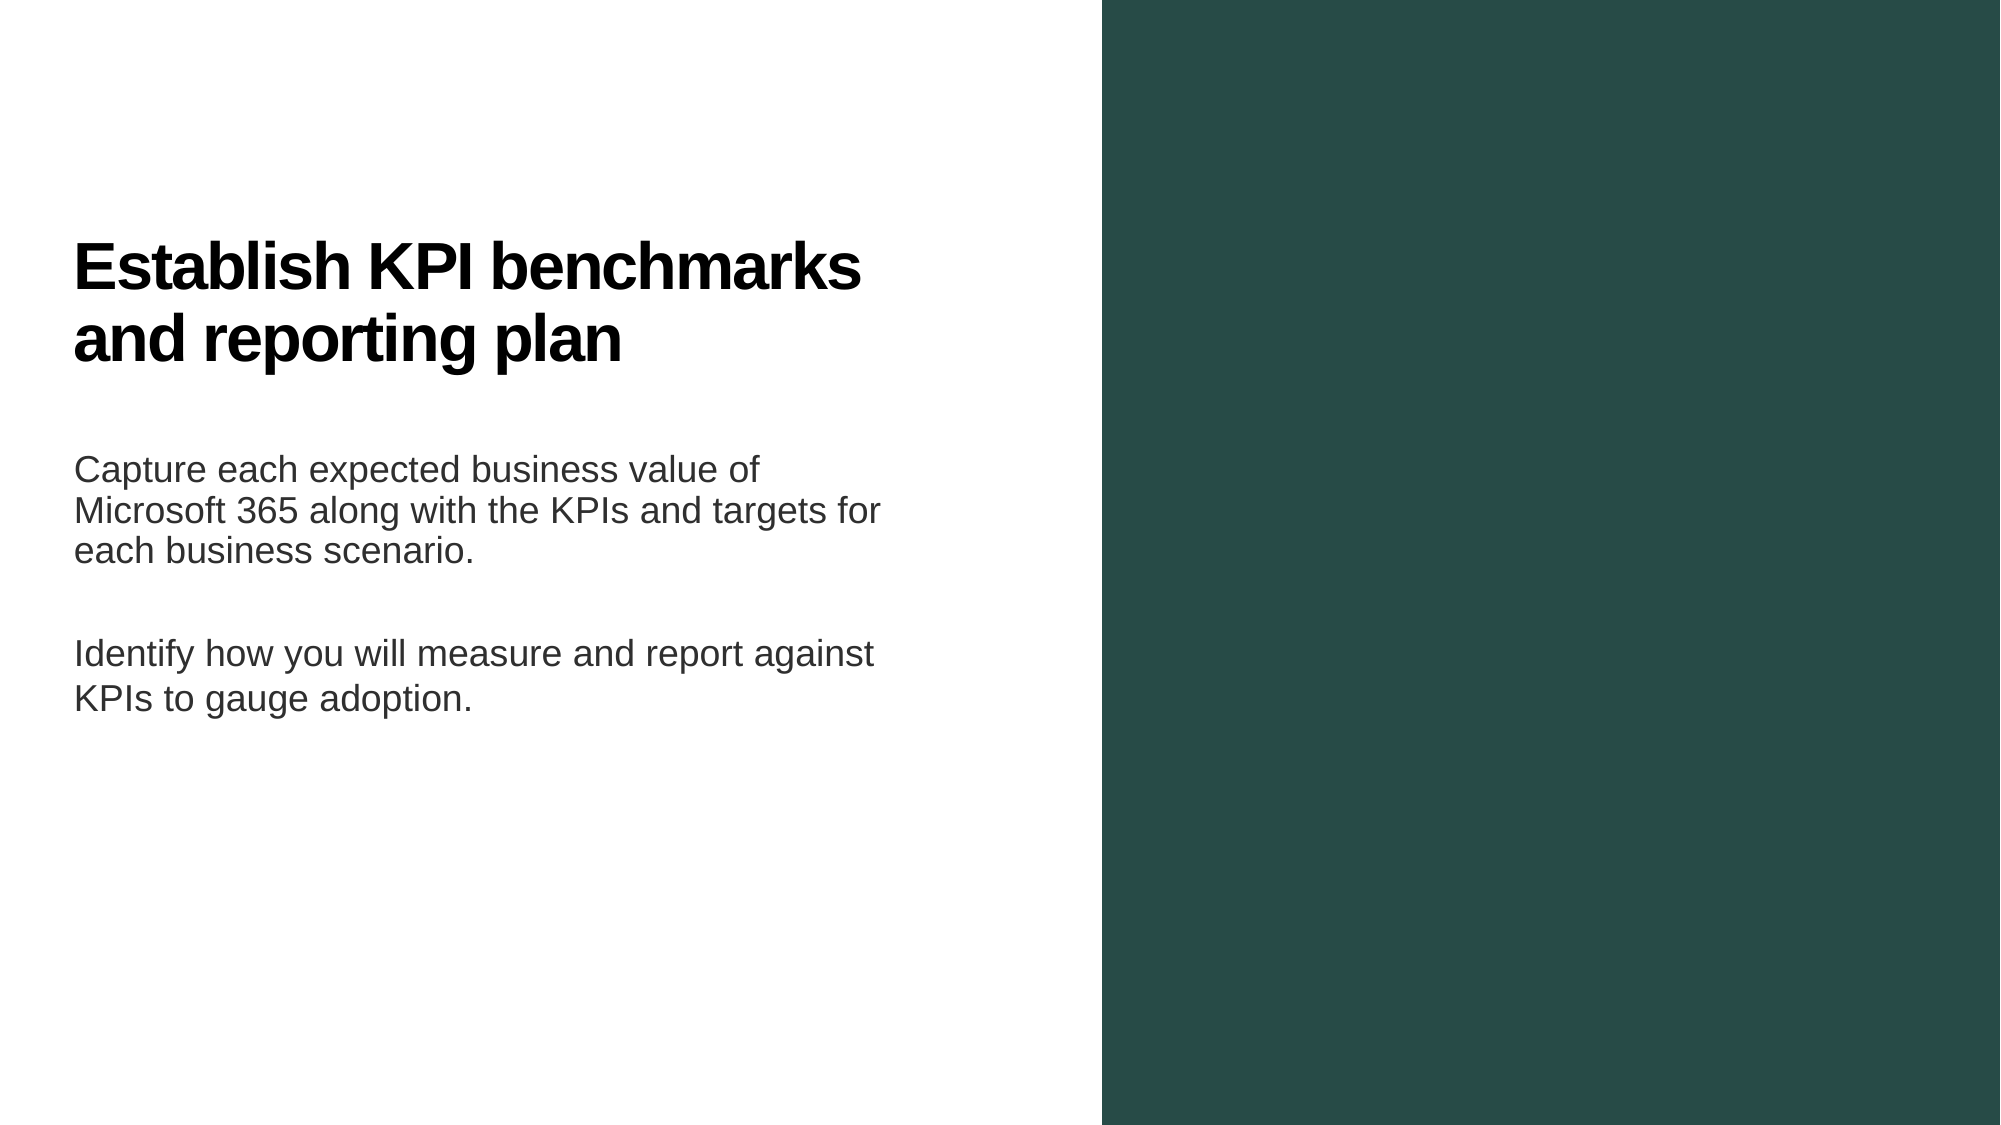

Establish KPI benchmarks and reporting plan
Capture each expected business value of Microsoft 365 along with the KPIs and targets for each business scenario.

Identify how you will measure and report against KPIs to gauge adoption.